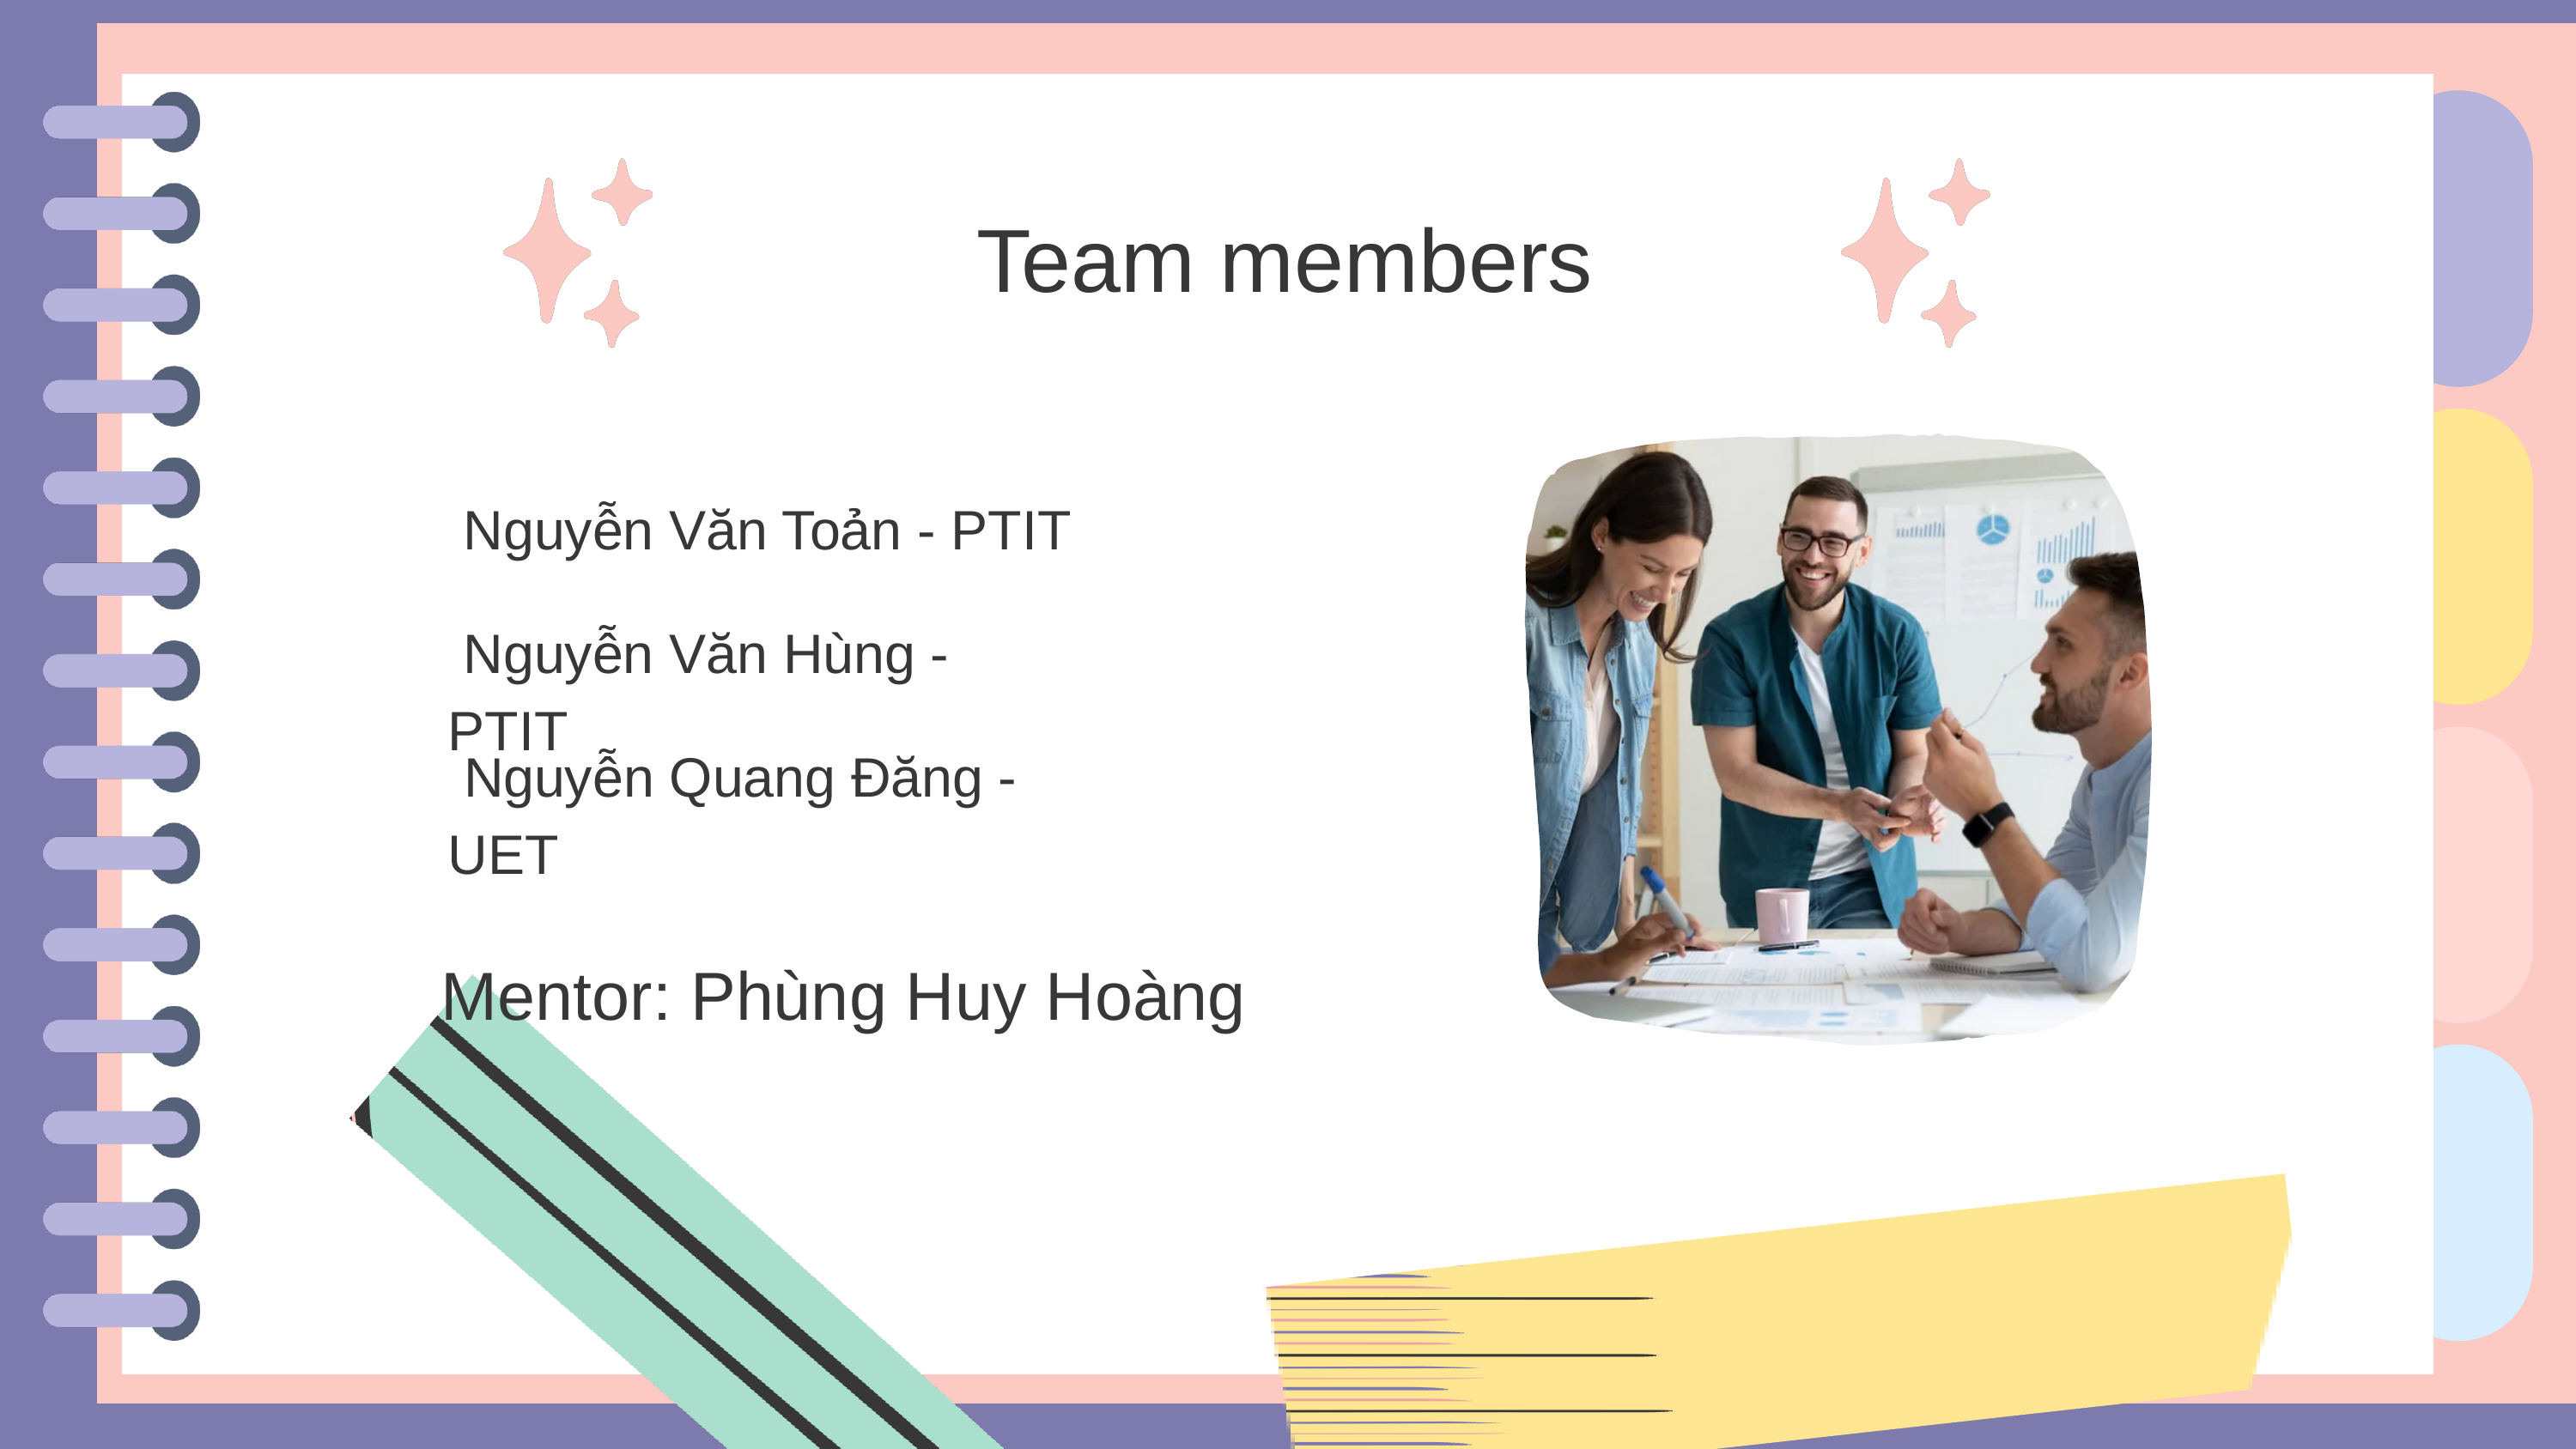

Team members

 Nguyễn Văn Toản - PTIT
 Nguyễn Văn Hùng - PTIT
 Nguyễn Quang Đăng - UET

Mentor: Phùng Huy Hoàng